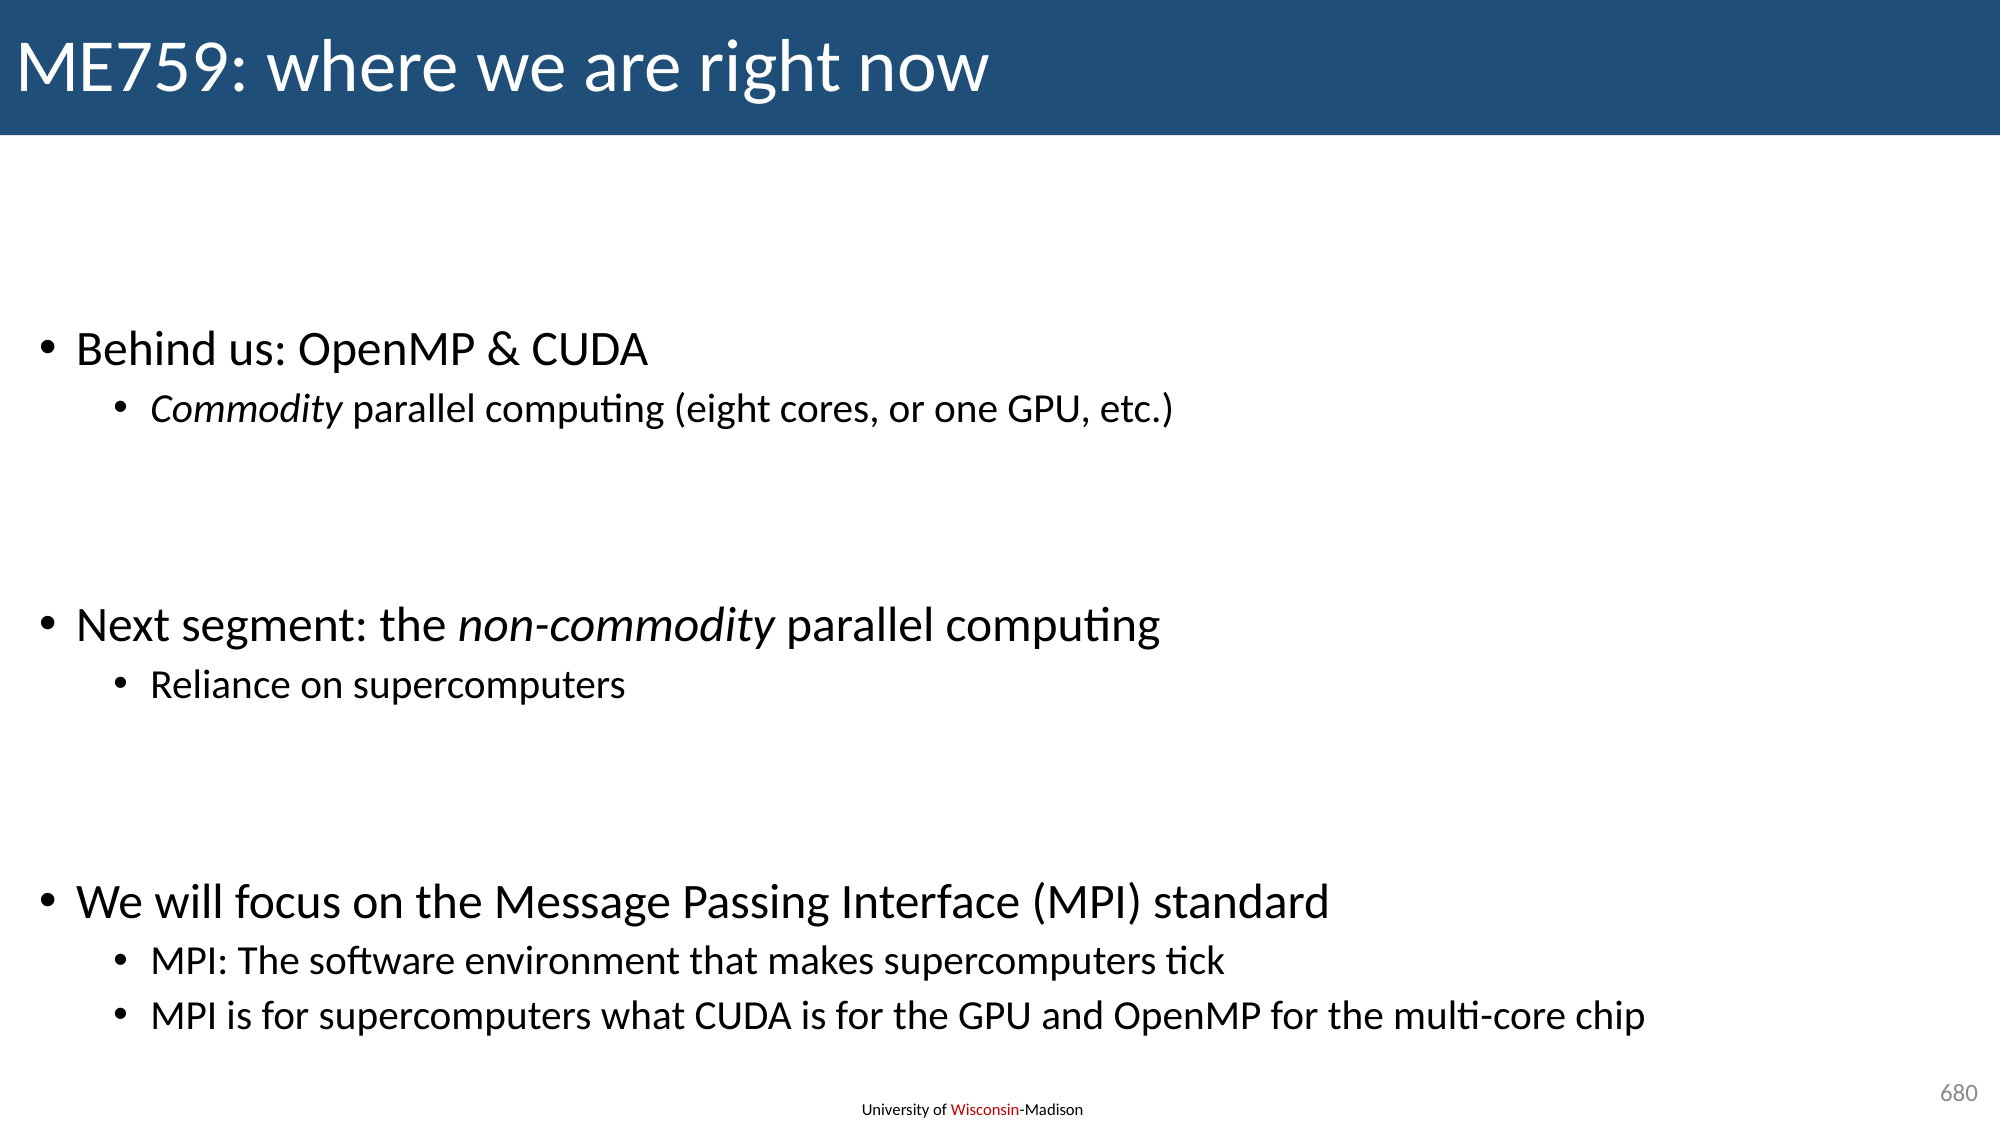

# ME759: where we are right now

Behind us: OpenMP & CUDA
Commodity parallel computing (eight cores, or one GPU, etc.)

Next segment: the non-commodity parallel computing
Reliance on supercomputers

We will focus on the Message Passing Interface (MPI) standard
MPI: The software environment that makes supercomputers tick
MPI is for supercomputers what CUDA is for the GPU and OpenMP for the multi-core chip
680